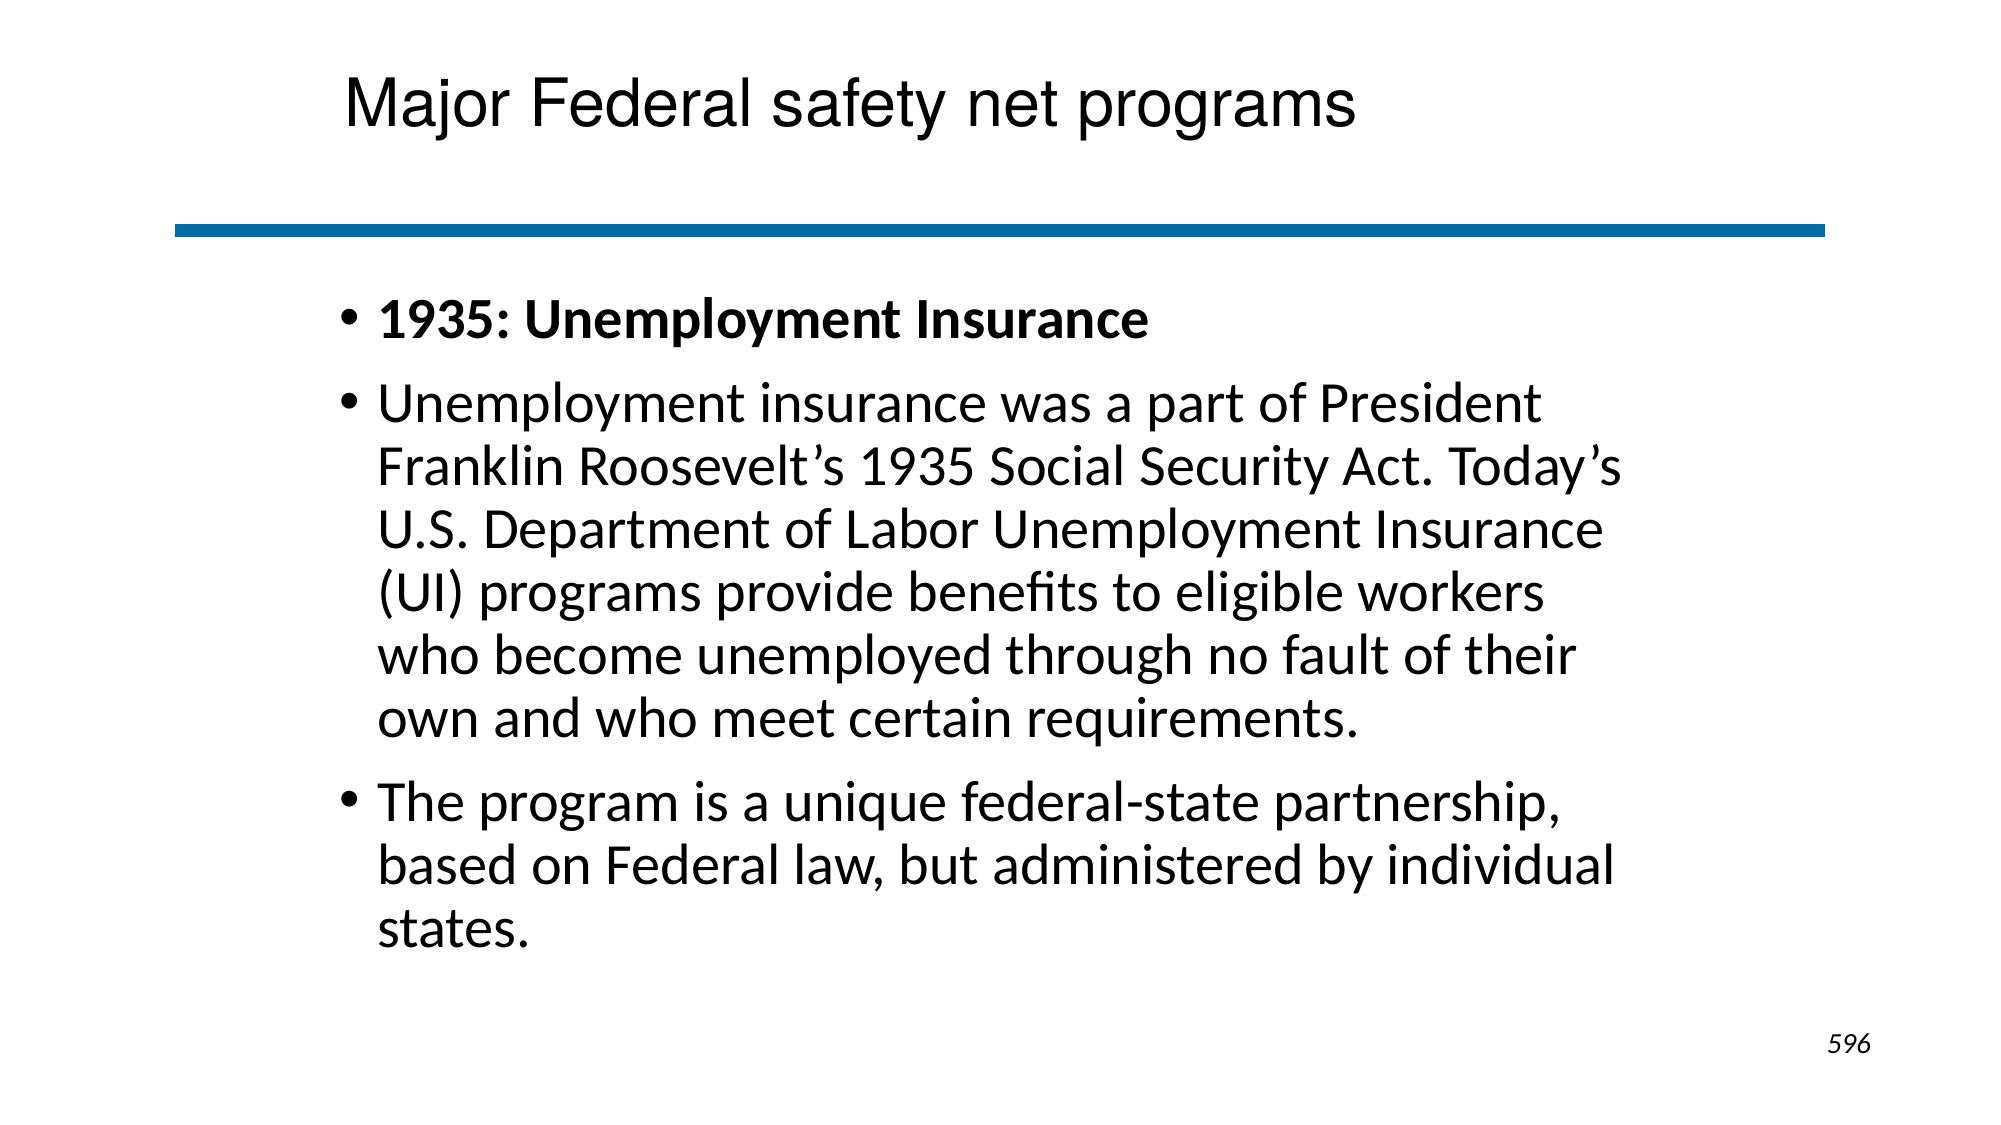

# Major Federal safety net programs
1935: Unemployment Insurance
Unemployment insurance was a part of President Franklin Roosevelt’s 1935 Social Security Act. Today’s U.S. Department of Labor Unemployment Insurance (UI) programs provide benefits to eligible workers who become unemployed through no fault of their own and who meet certain requirements.
The program is a unique federal-state partnership, based on Federal law, but administered by individual states.